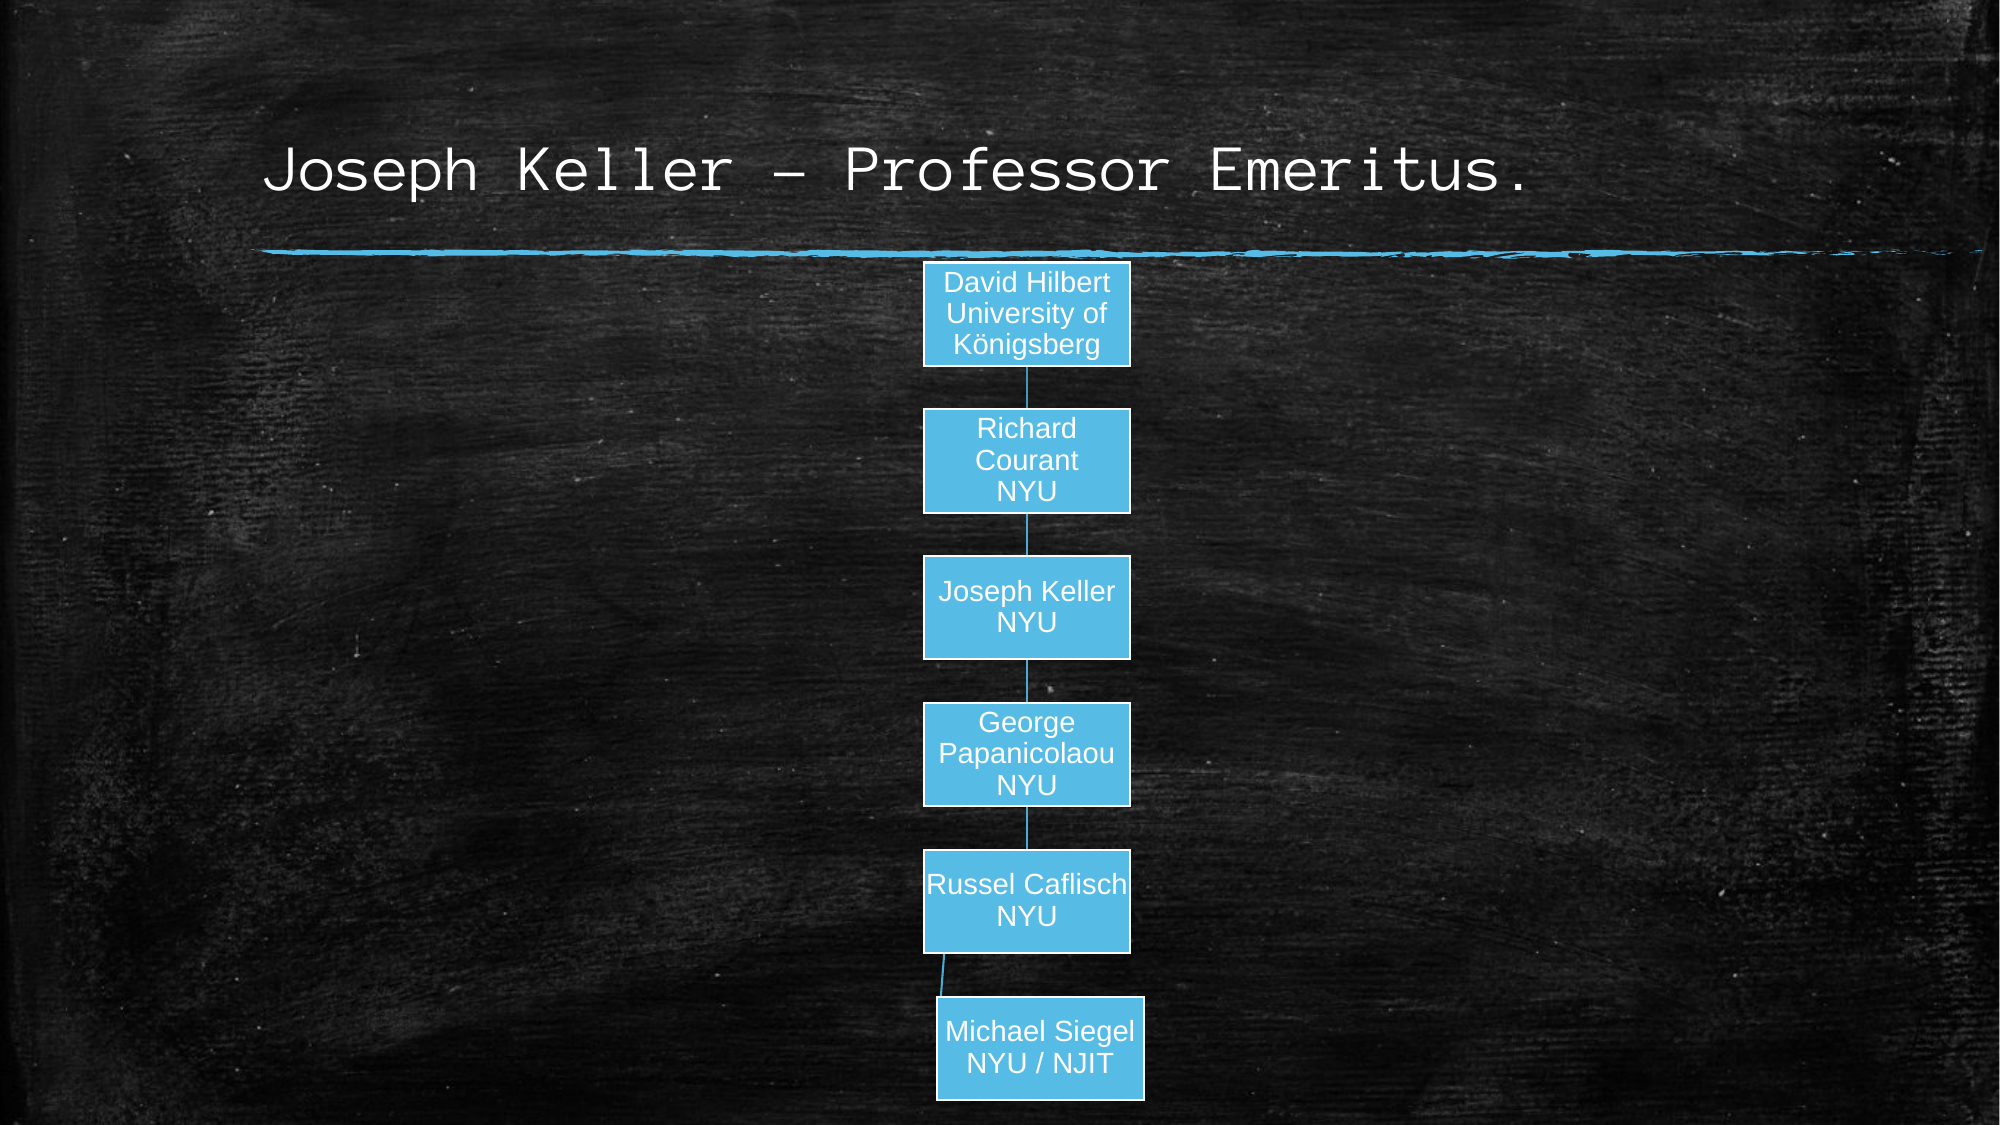

# Joseph Keller – Professor Emeritus.
David Hilbert
University of Königsberg
Richard Courant
NYU
Joseph Keller
NYU
George Papanicolaou
NYU
Russel Caflisch
NYU
Michael Siegel
NYU / NJIT